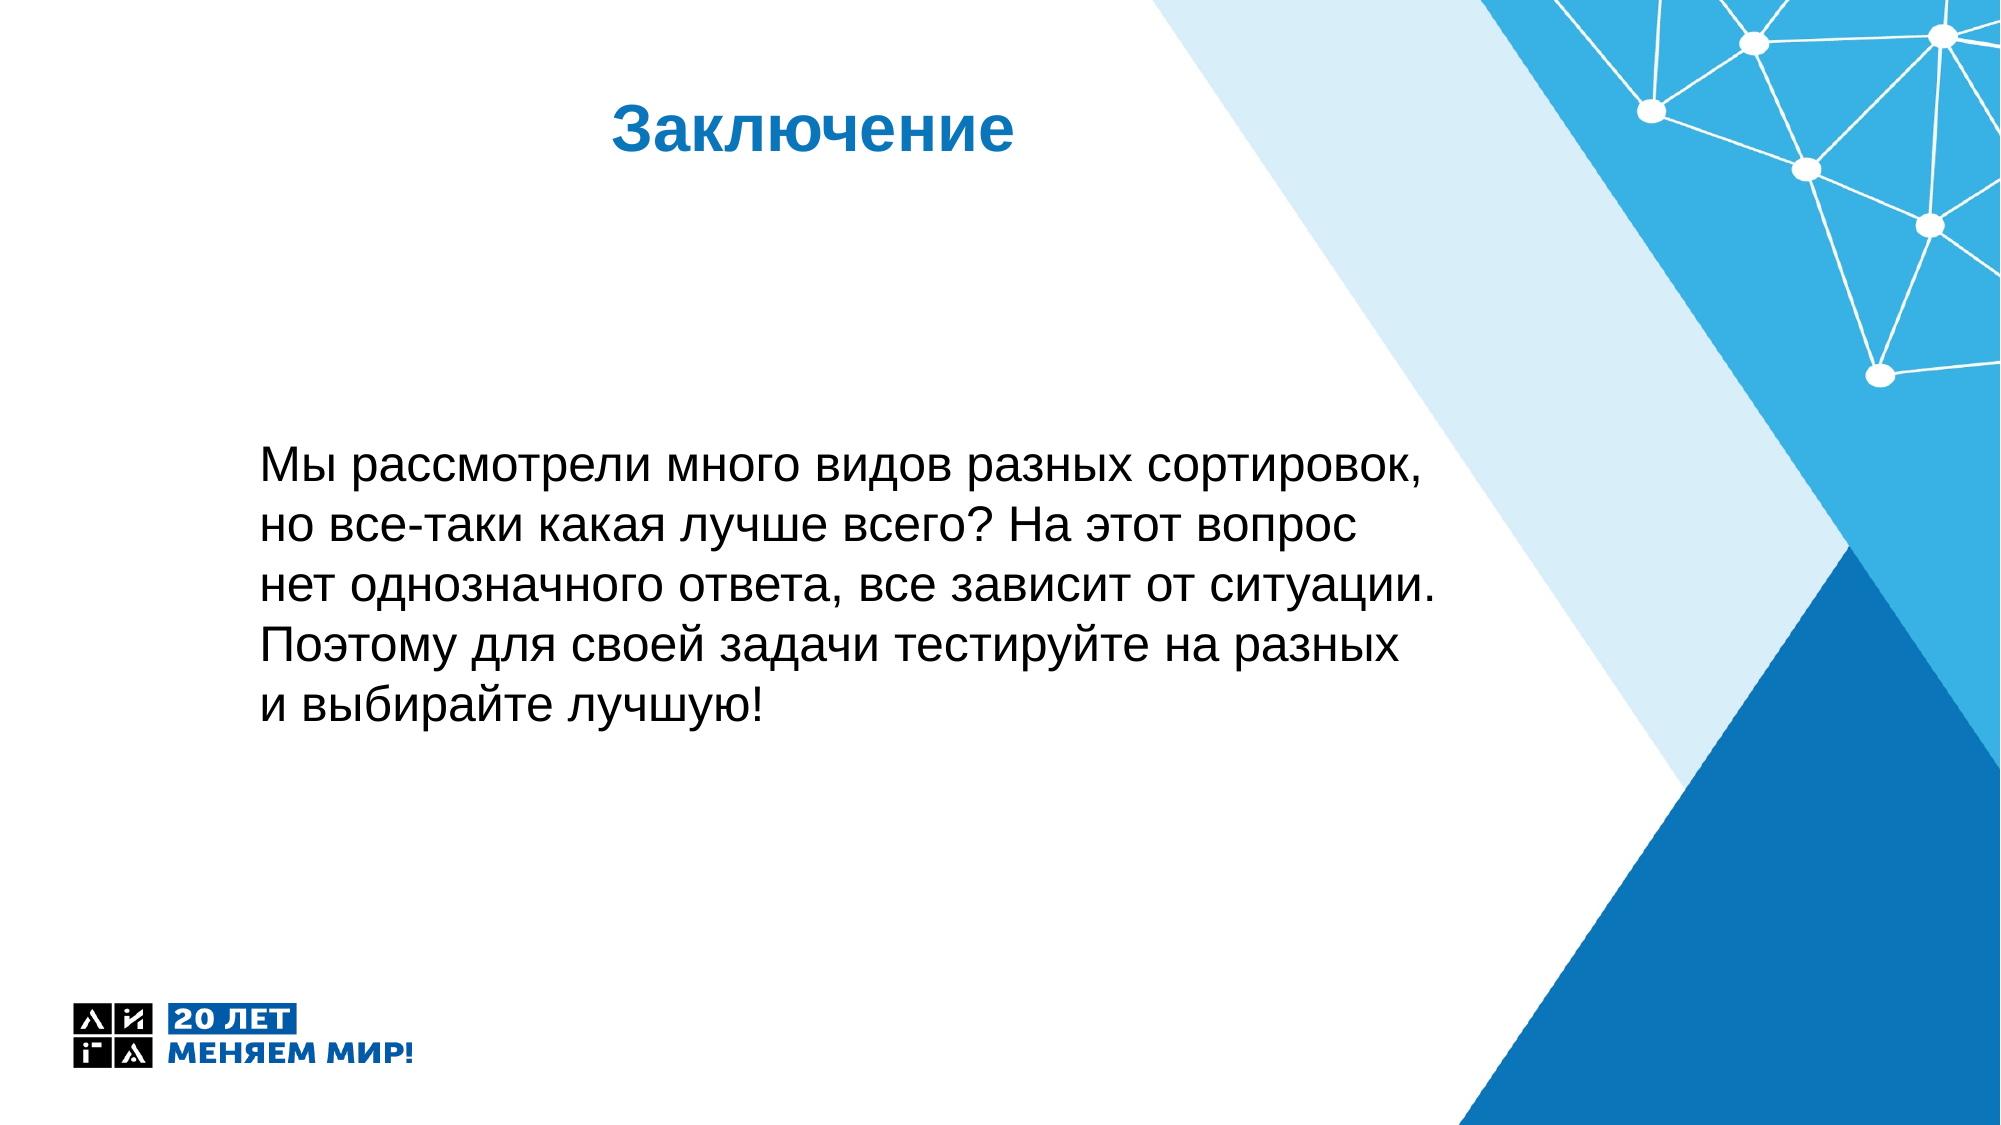

# Заключение
Мы рассмотрели много видов разных сортировок, но все-таки какая лучше всего? На этот вопрос нет однозначного ответа, все зависит от ситуации. Поэтому для своей задачи тестируйте на разных и выбирайте лучшую!